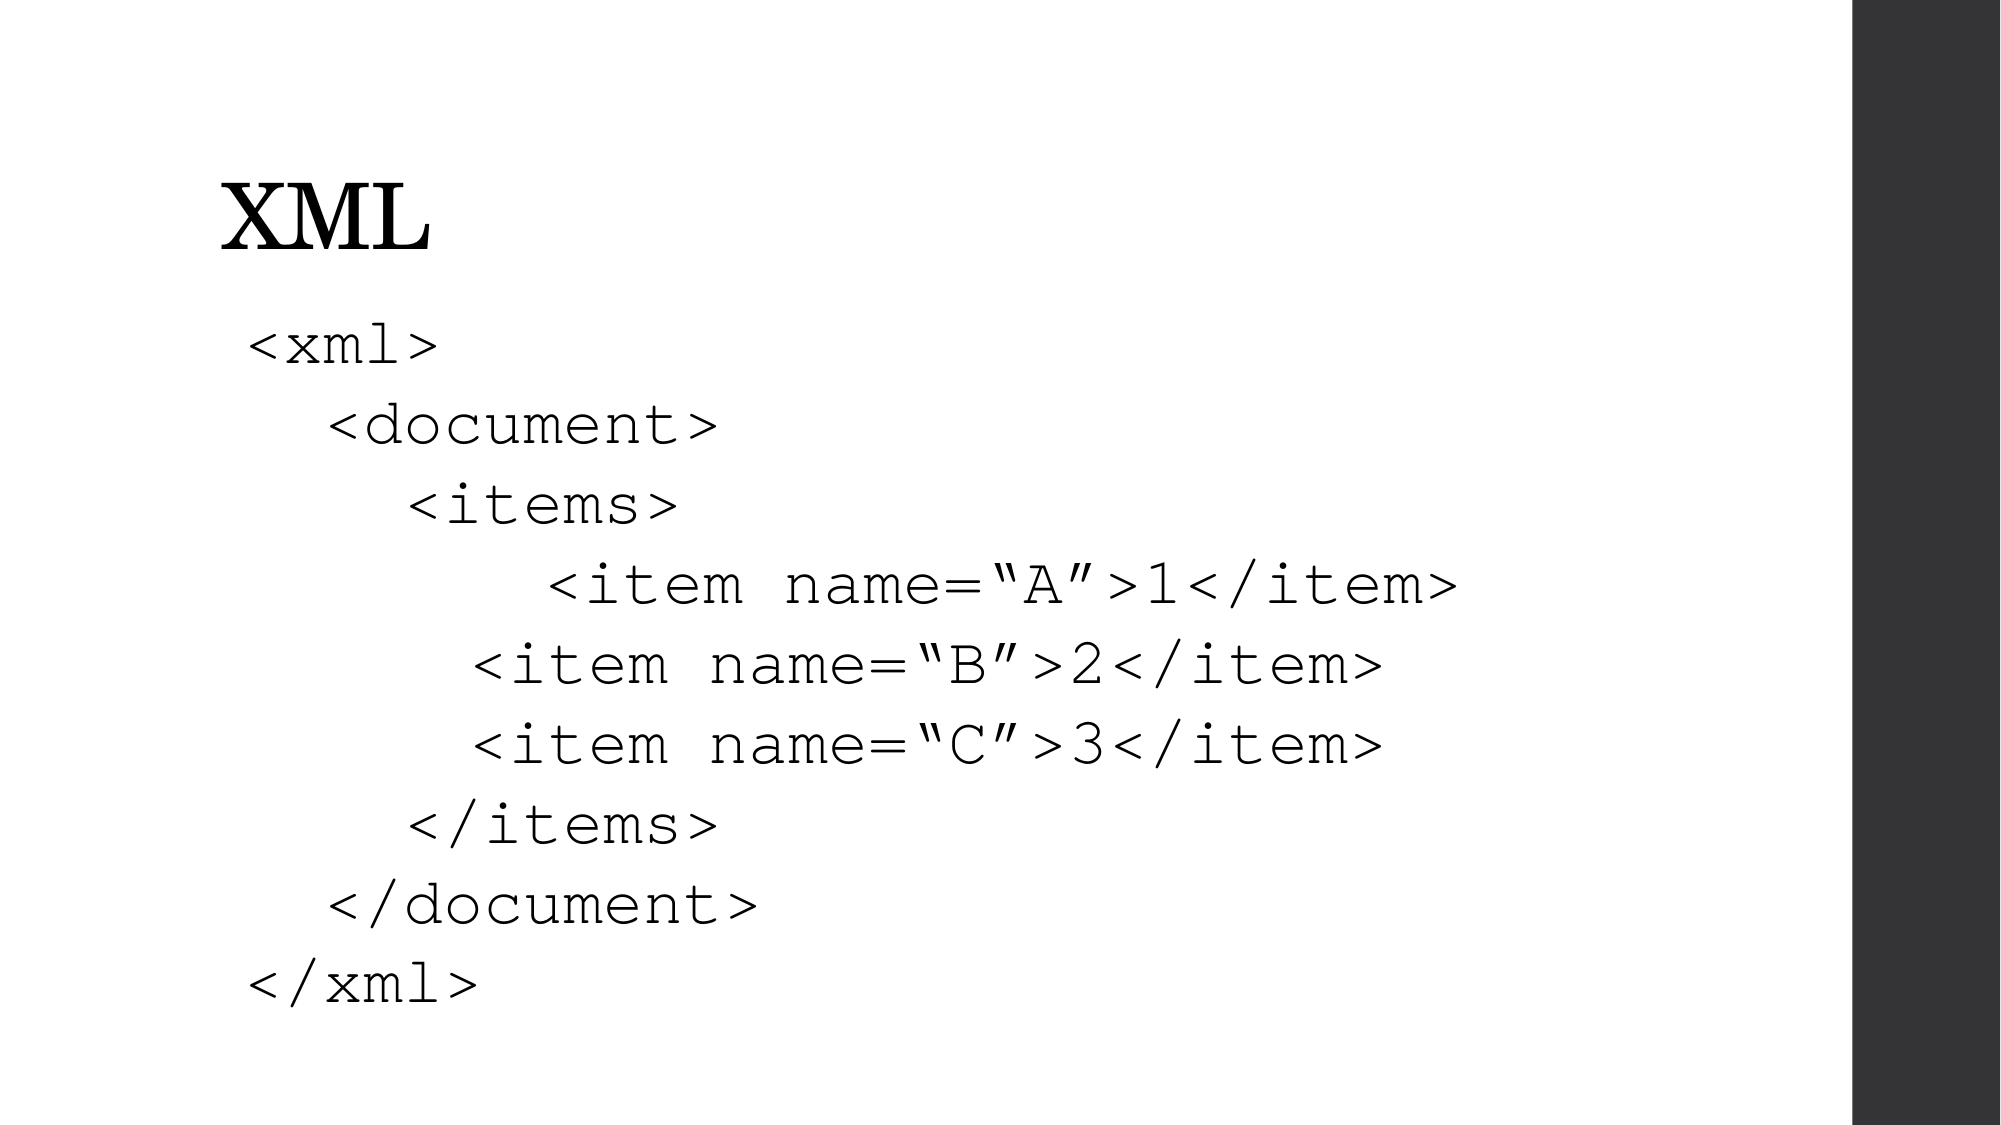

# XML
<xml>
  <document>
    <items>
    	<item name=“A”>1</item>
<item name=“B”>2</item>
<item name=“C”>3</item>
    </items>
  </document>
</xml>